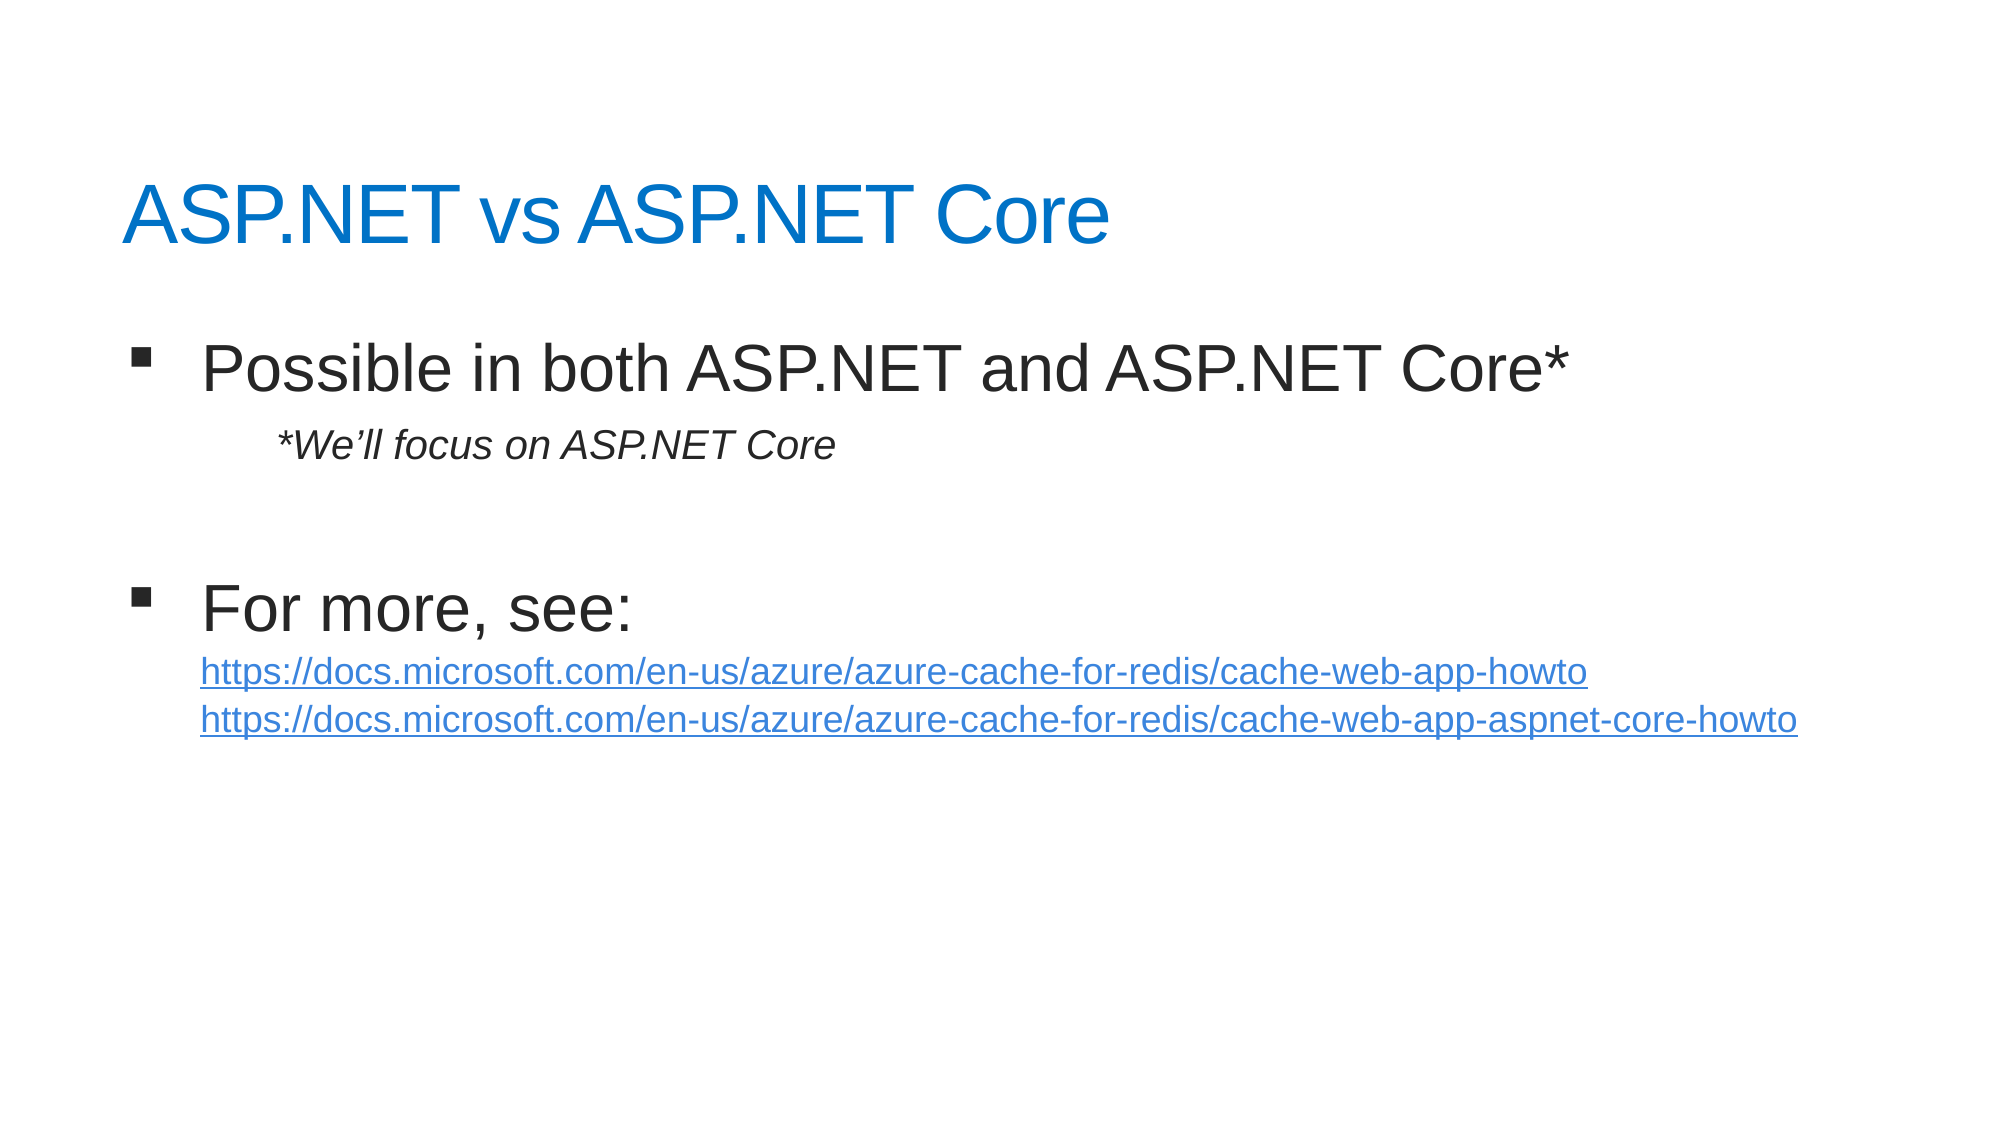

# ASP.NET vs ASP.NET Core
Possible in both ASP.NET and ASP.NET Core*
	*We’ll focus on ASP.NET Core

For more, see:
https://docs.microsoft.com/en-us/azure/azure-cache-for-redis/cache-web-app-howto
https://docs.microsoft.com/en-us/azure/azure-cache-for-redis/cache-web-app-aspnet-core-howto